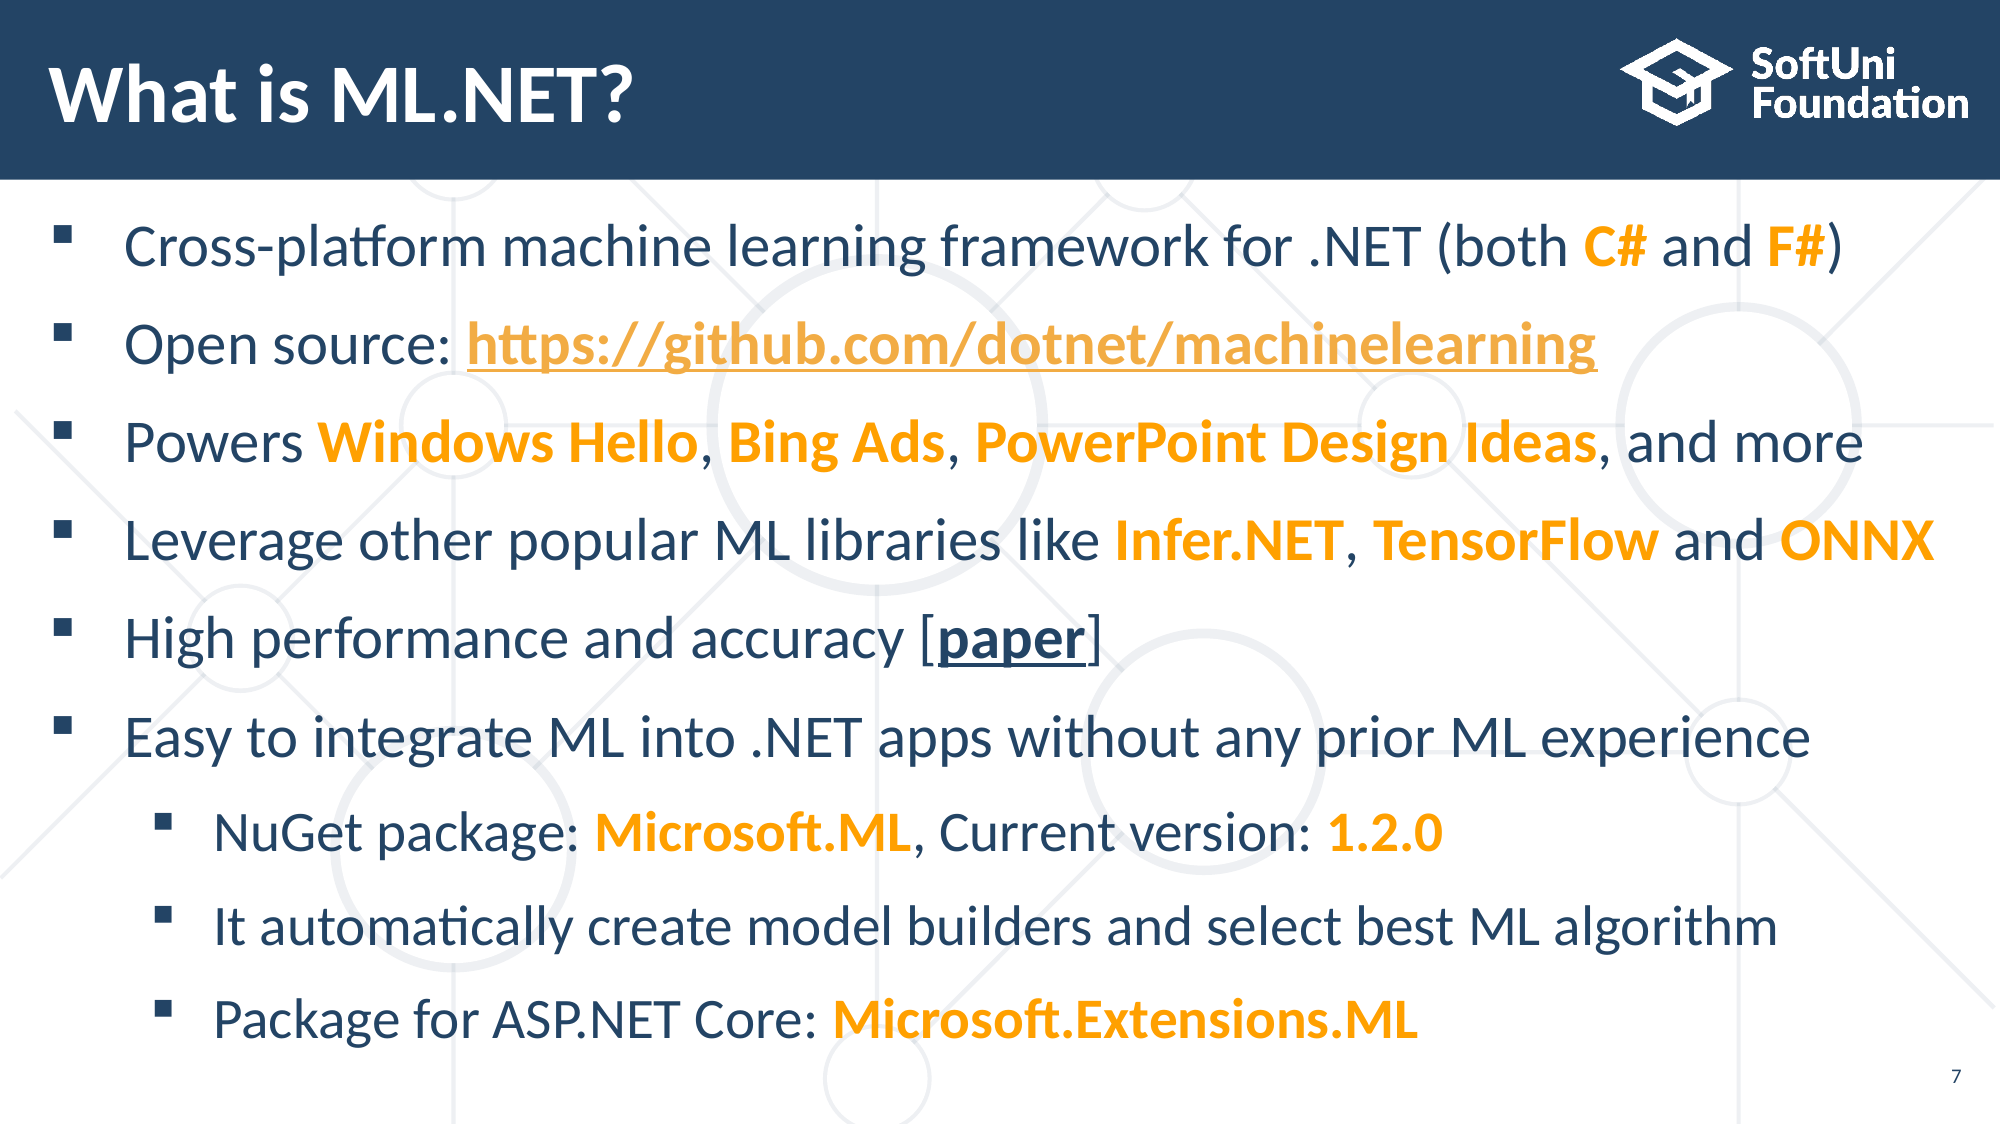

7
# What is ML.NET?
Cross-platform machine learning framework for .NET (both C# and F#)
Open source: https://github.com/dotnet/machinelearning
Powers Windows Hello, Bing Ads, PowerPoint Design Ideas, and more
Leverage other popular ML libraries like Infer.NET, TensorFlow and ONNX
High performance and accuracy [paper]
Easy to integrate ML into .NET apps without any prior ML experience
NuGet package: Microsoft.ML, Current version: 1.2.0
It automatically create model builders and select best ML algorithm
Package for ASP.NET Core: Microsoft.Extensions.ML